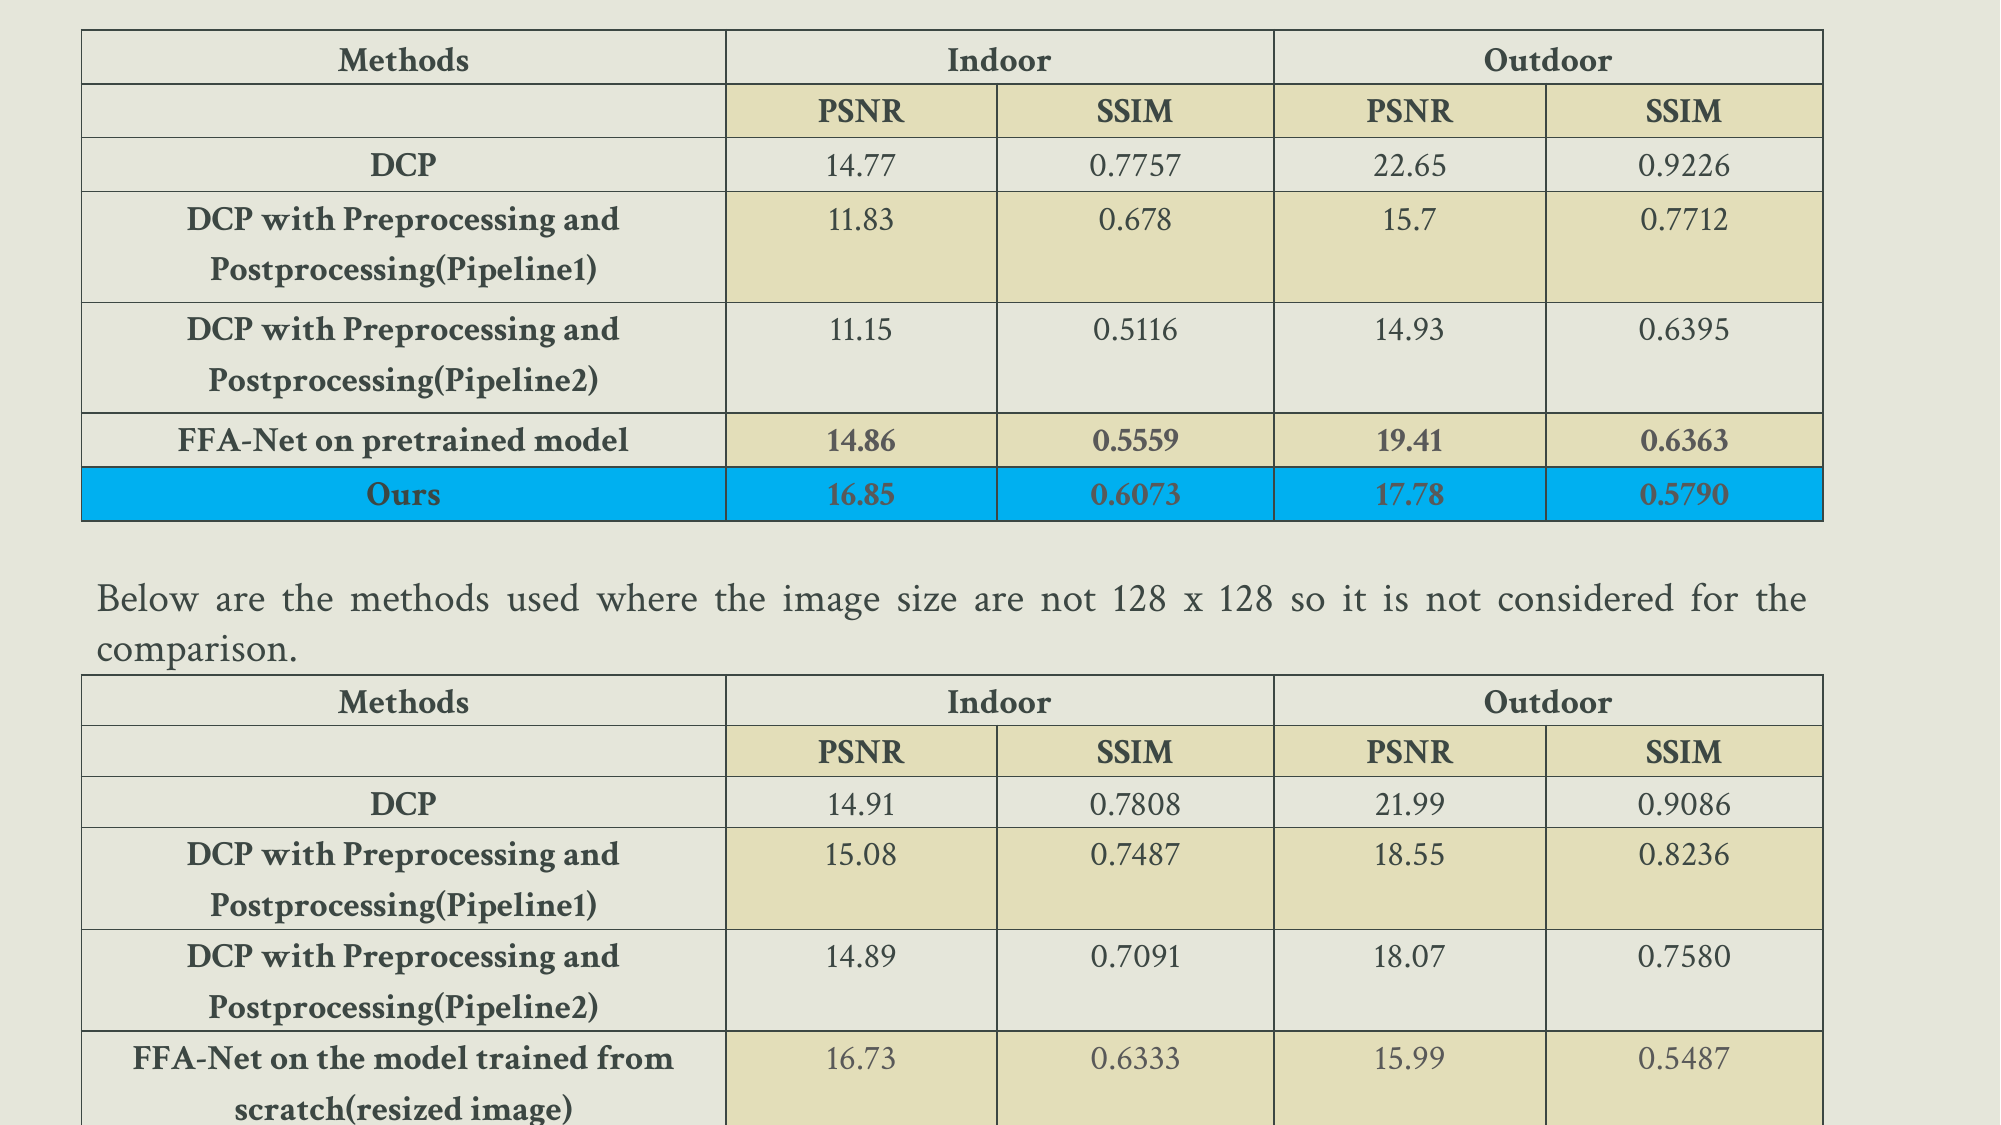

| Methods | Indoor |  | Outdoor |  |
| --- | --- | --- | --- | --- |
|  | PSNR | SSIM | PSNR | SSIM |
| DCP | 14.77 | 0.7757 | 22.65 | 0.9226 |
| DCP with Preprocessing and Postprocessing(Pipeline1) | 11.83 | 0.678 | 15.7 | 0.7712 |
| DCP with Preprocessing and Postprocessing(Pipeline2) | 11.15 | 0.5116 | 14.93 | 0.6395 |
| FFA-Net on pretrained model | 14.86 | 0.5559 | 19.41 | 0.6363 |
| Ours | 16.85 | 0.6073 | 17.78 | 0.5790 |
Below are the methods used where the image size are not 128 x 128 so it is not considered for the comparison.
| Methods | Indoor |  | Outdoor |  |
| --- | --- | --- | --- | --- |
|  | PSNR | SSIM | PSNR | SSIM |
| DCP | 14.91 | 0.7808 | 21.99 | 0.9086 |
| DCP with Preprocessing and Postprocessing(Pipeline1) | 15.08 | 0.7487 | 18.55 | 0.8236 |
| DCP with Preprocessing and Postprocessing(Pipeline2) | 14.89 | 0.7091 | 18.07 | 0.7580 |
| FFA-Net on the model trained from scratch(resized image) | 16.73 | 0.6333 | 15.99 | 0.5487 |